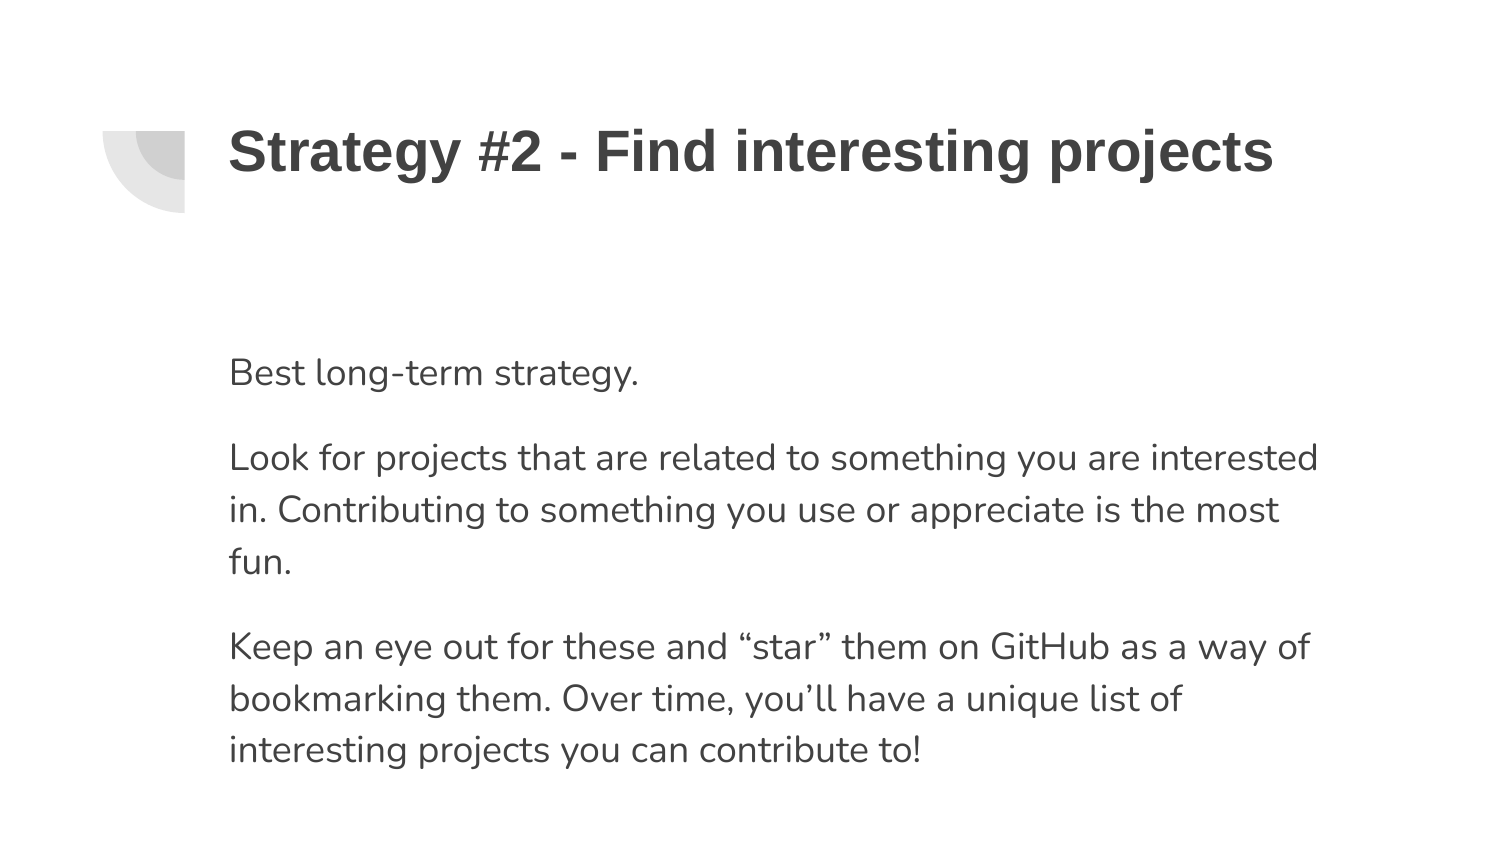

# Strategy #2 - Find interesting projects
Best long-term strategy.
Look for projects that are related to something you are interested in. Contributing to something you use or appreciate is the most fun.
Keep an eye out for these and “star” them on GitHub as a way of bookmarking them. Over time, you’ll have a unique list of interesting projects you can contribute to!